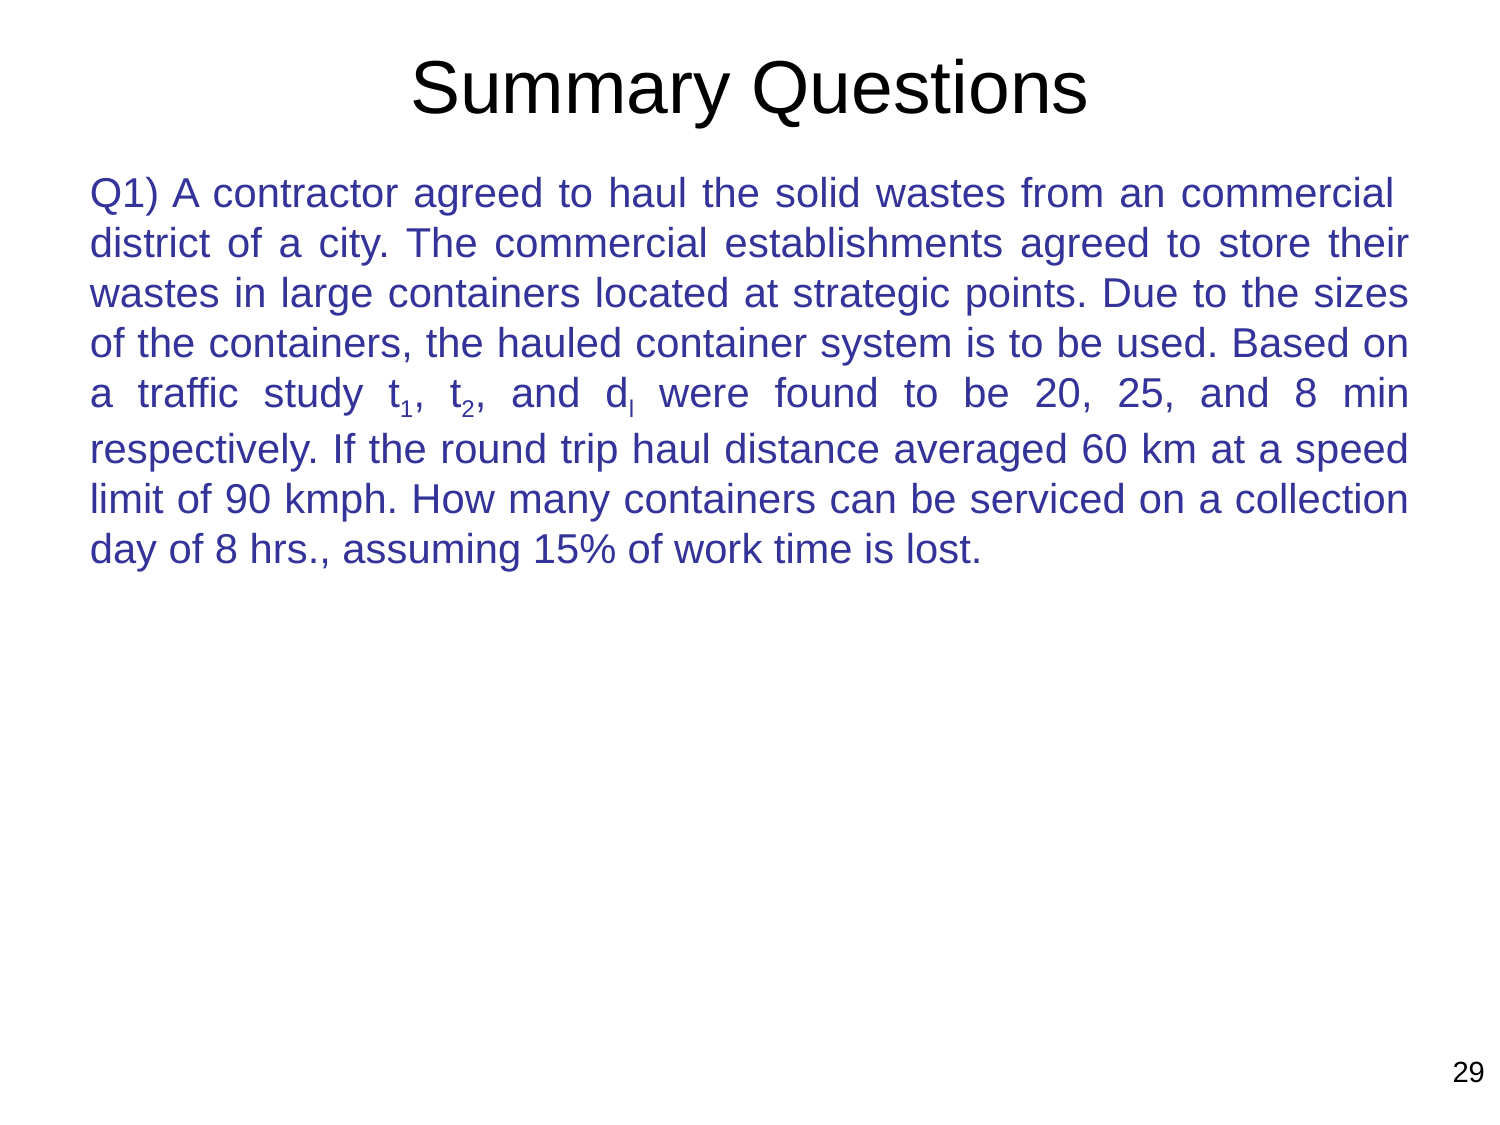

# Summary Questions
Q1) A contractor agreed to haul the solid wastes from an commercial  district of a city. The commercial establishments agreed to store their wastes in large containers located at strategic points. Due to the sizes of the containers, the hauled container system is to be used. Based on a traffic study t1, t2, and dl were found to be 20, 25, and 8 min respectively. If the round trip haul distance averaged 60 km at a speed limit of 90 kmph. How many containers can be serviced on a collection day of 8 hrs., assuming 15% of work time is lost.
29